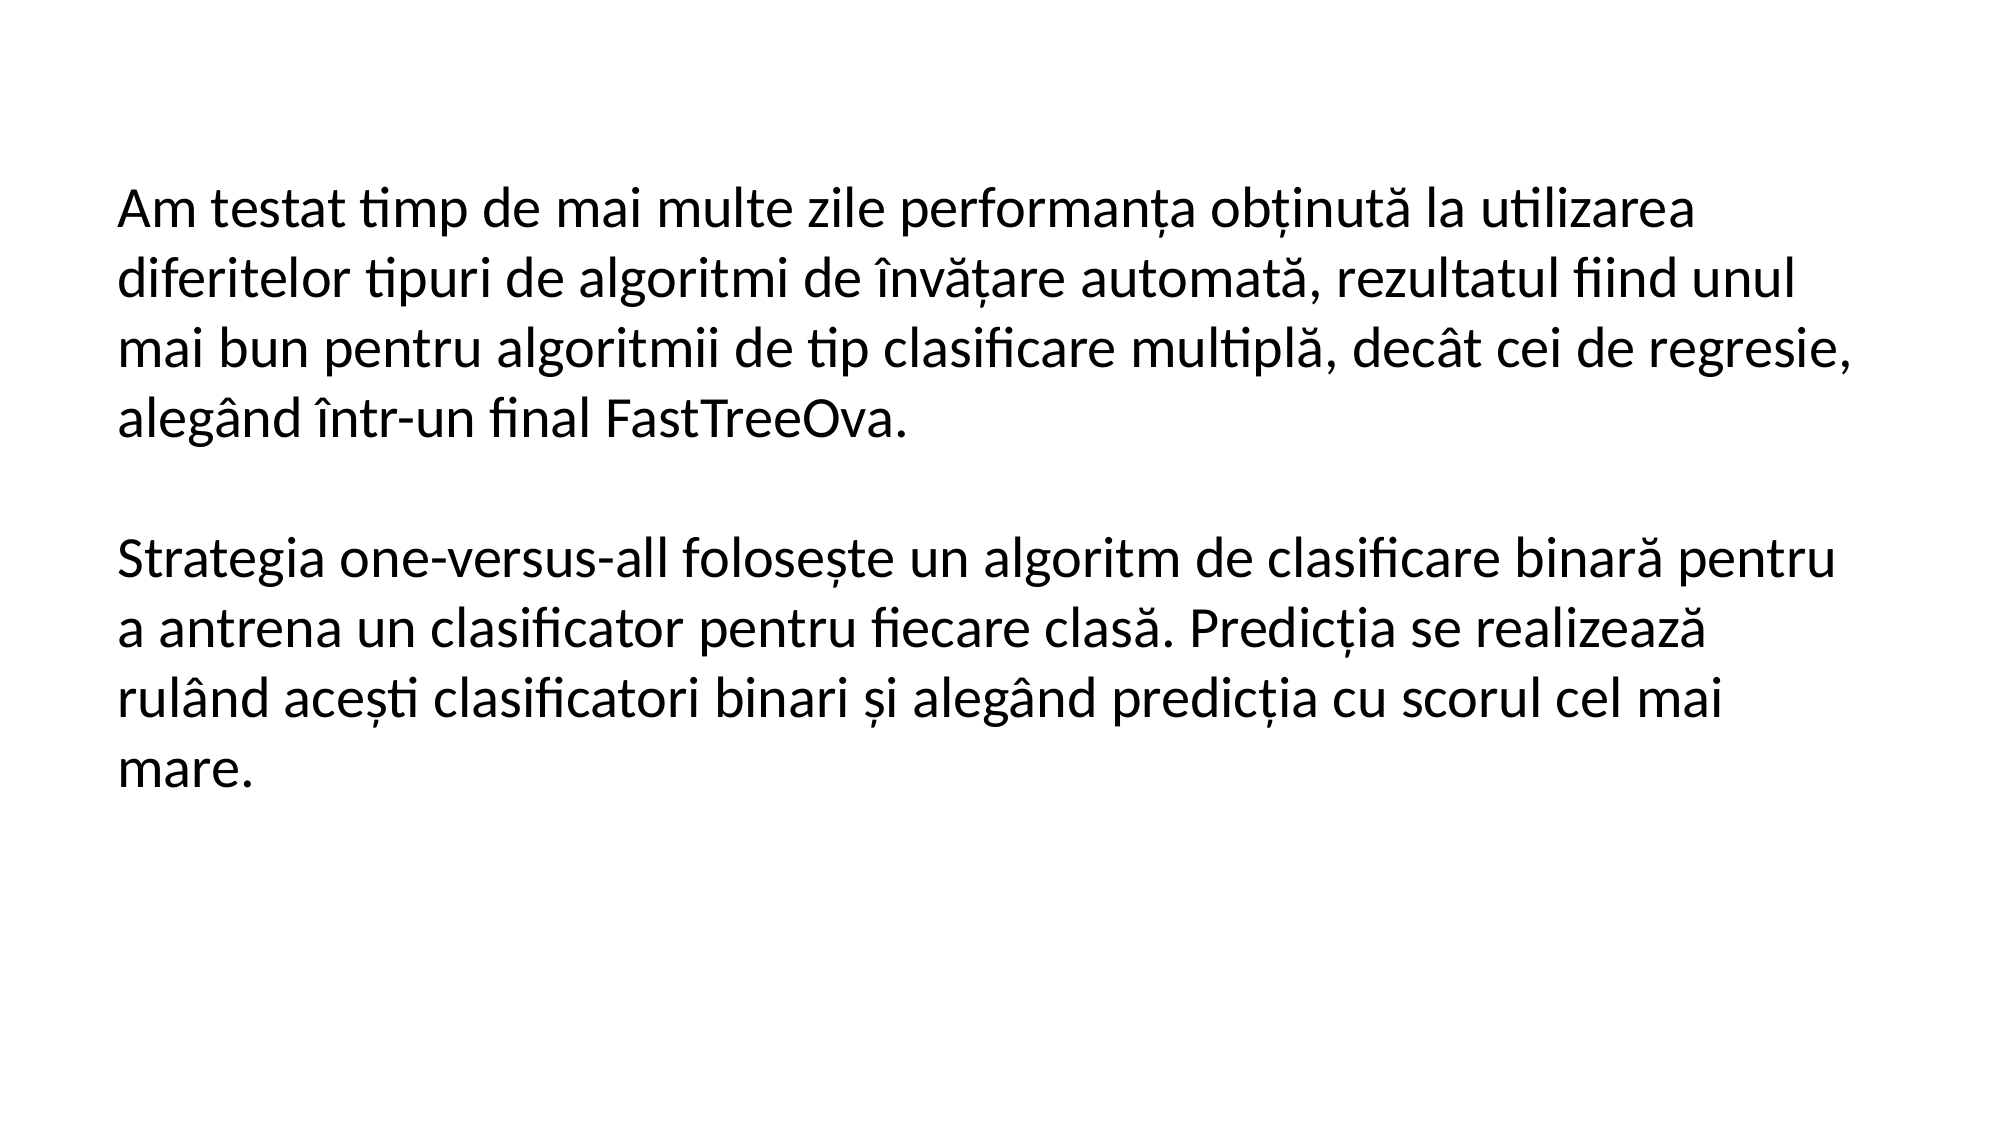

Am testat timp de mai multe zile performanța obținută la utilizarea diferitelor tipuri de algoritmi de învățare automată, rezultatul fiind unul mai bun pentru algoritmii de tip clasificare multiplă, decât cei de regresie, alegând într-un final FastTreeOva.

Strategia one-versus-all folosește un algoritm de clasificare binară pentru a antrena un clasificator pentru fiecare clasă. Predicția se realizează rulând acești clasificatori binari și alegând predicția cu scorul cel mai mare.